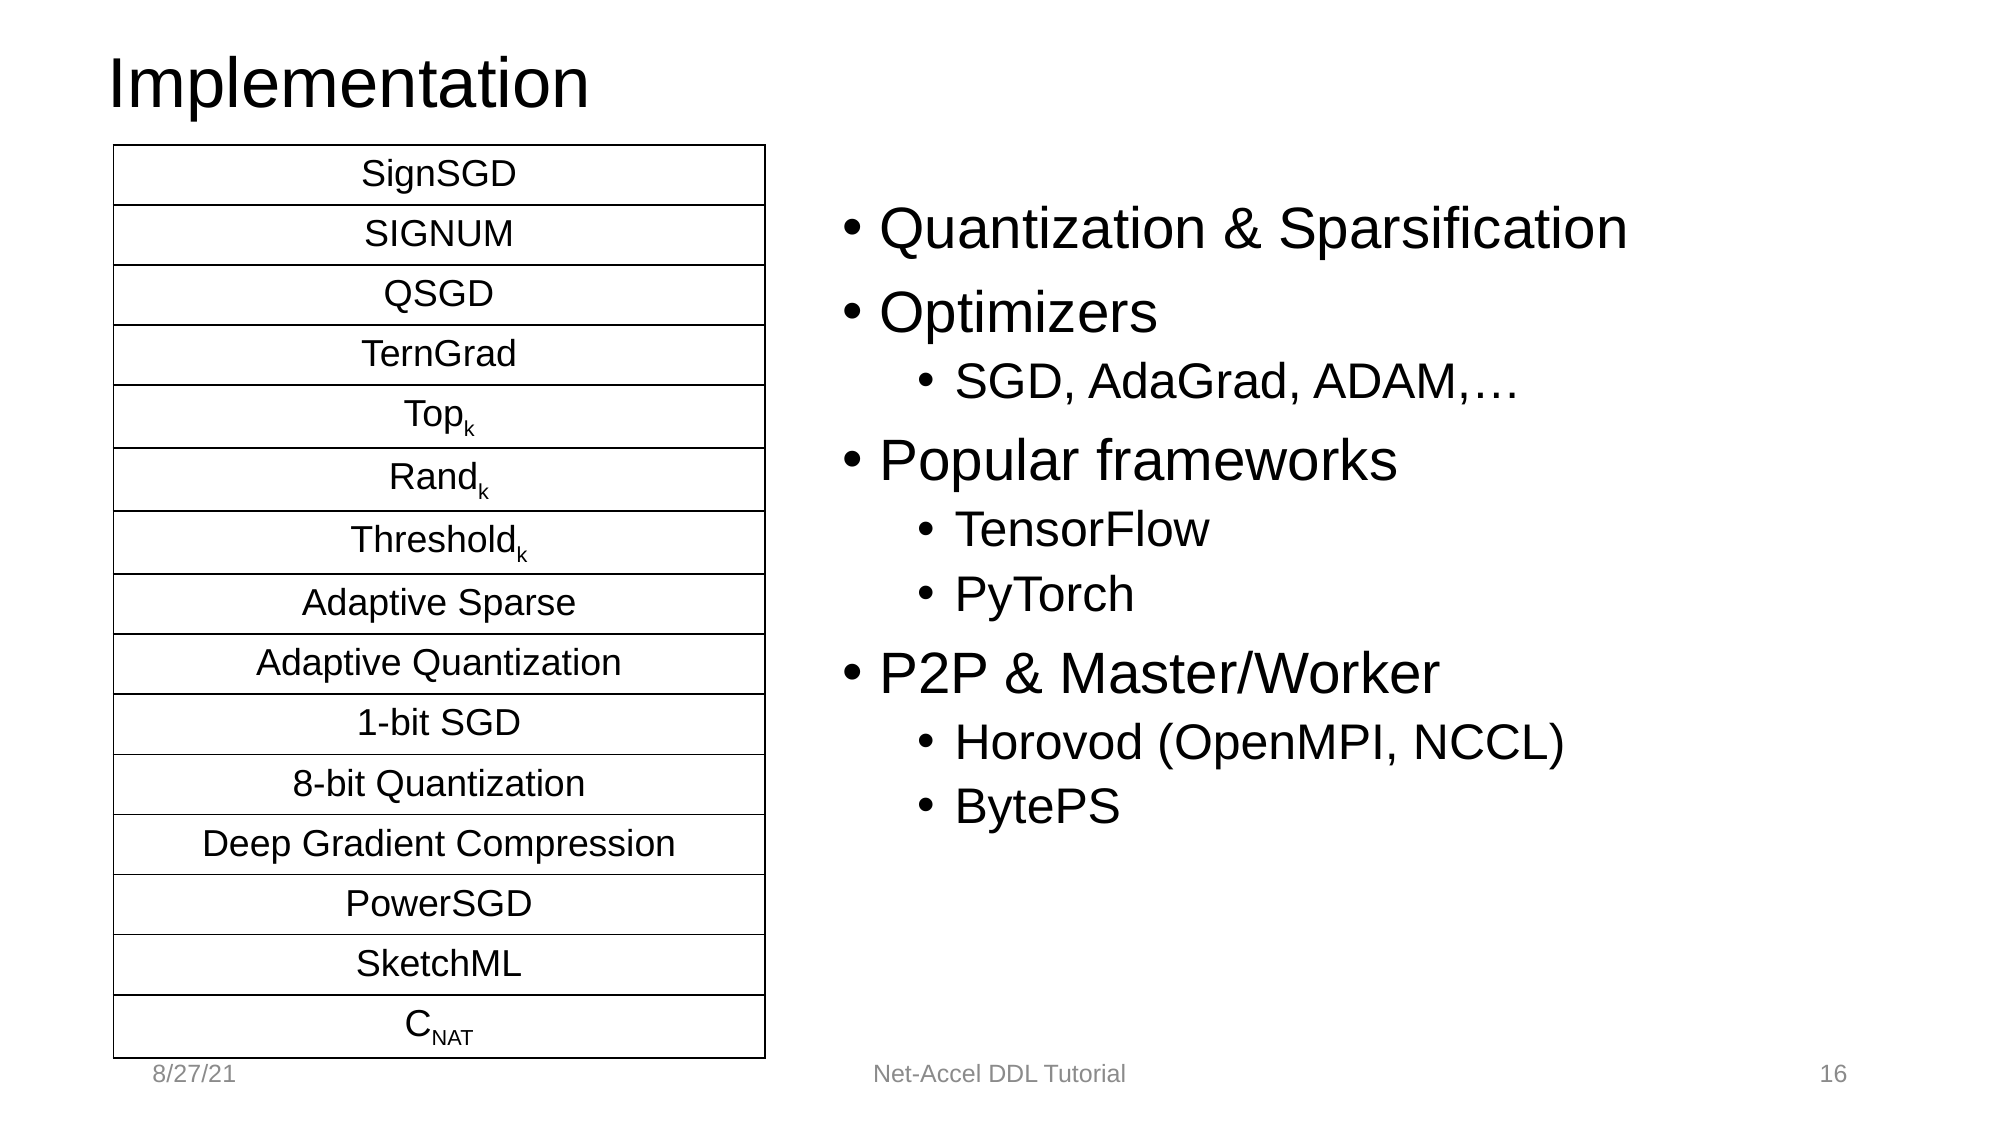

# Implementation
| SignSGD |
| --- |
| SIGNUM |
| QSGD |
| TernGrad |
| Topk |
| Randk |
| Thresholdk |
| Adaptive Sparse |
| Adaptive Quantization |
| 1-bit SGD |
| 8-bit Quantization |
| Deep Gradient Compression |
| PowerSGD |
| SketchML |
| CNAT |
Quantization & Sparsification
Optimizers
SGD, AdaGrad, ADAM,…
Popular frameworks
TensorFlow
PyTorch
P2P & Master/Worker
Horovod (OpenMPI, NCCL)
BytePS
8/27/21
Net-Accel DDL Tutorial
16